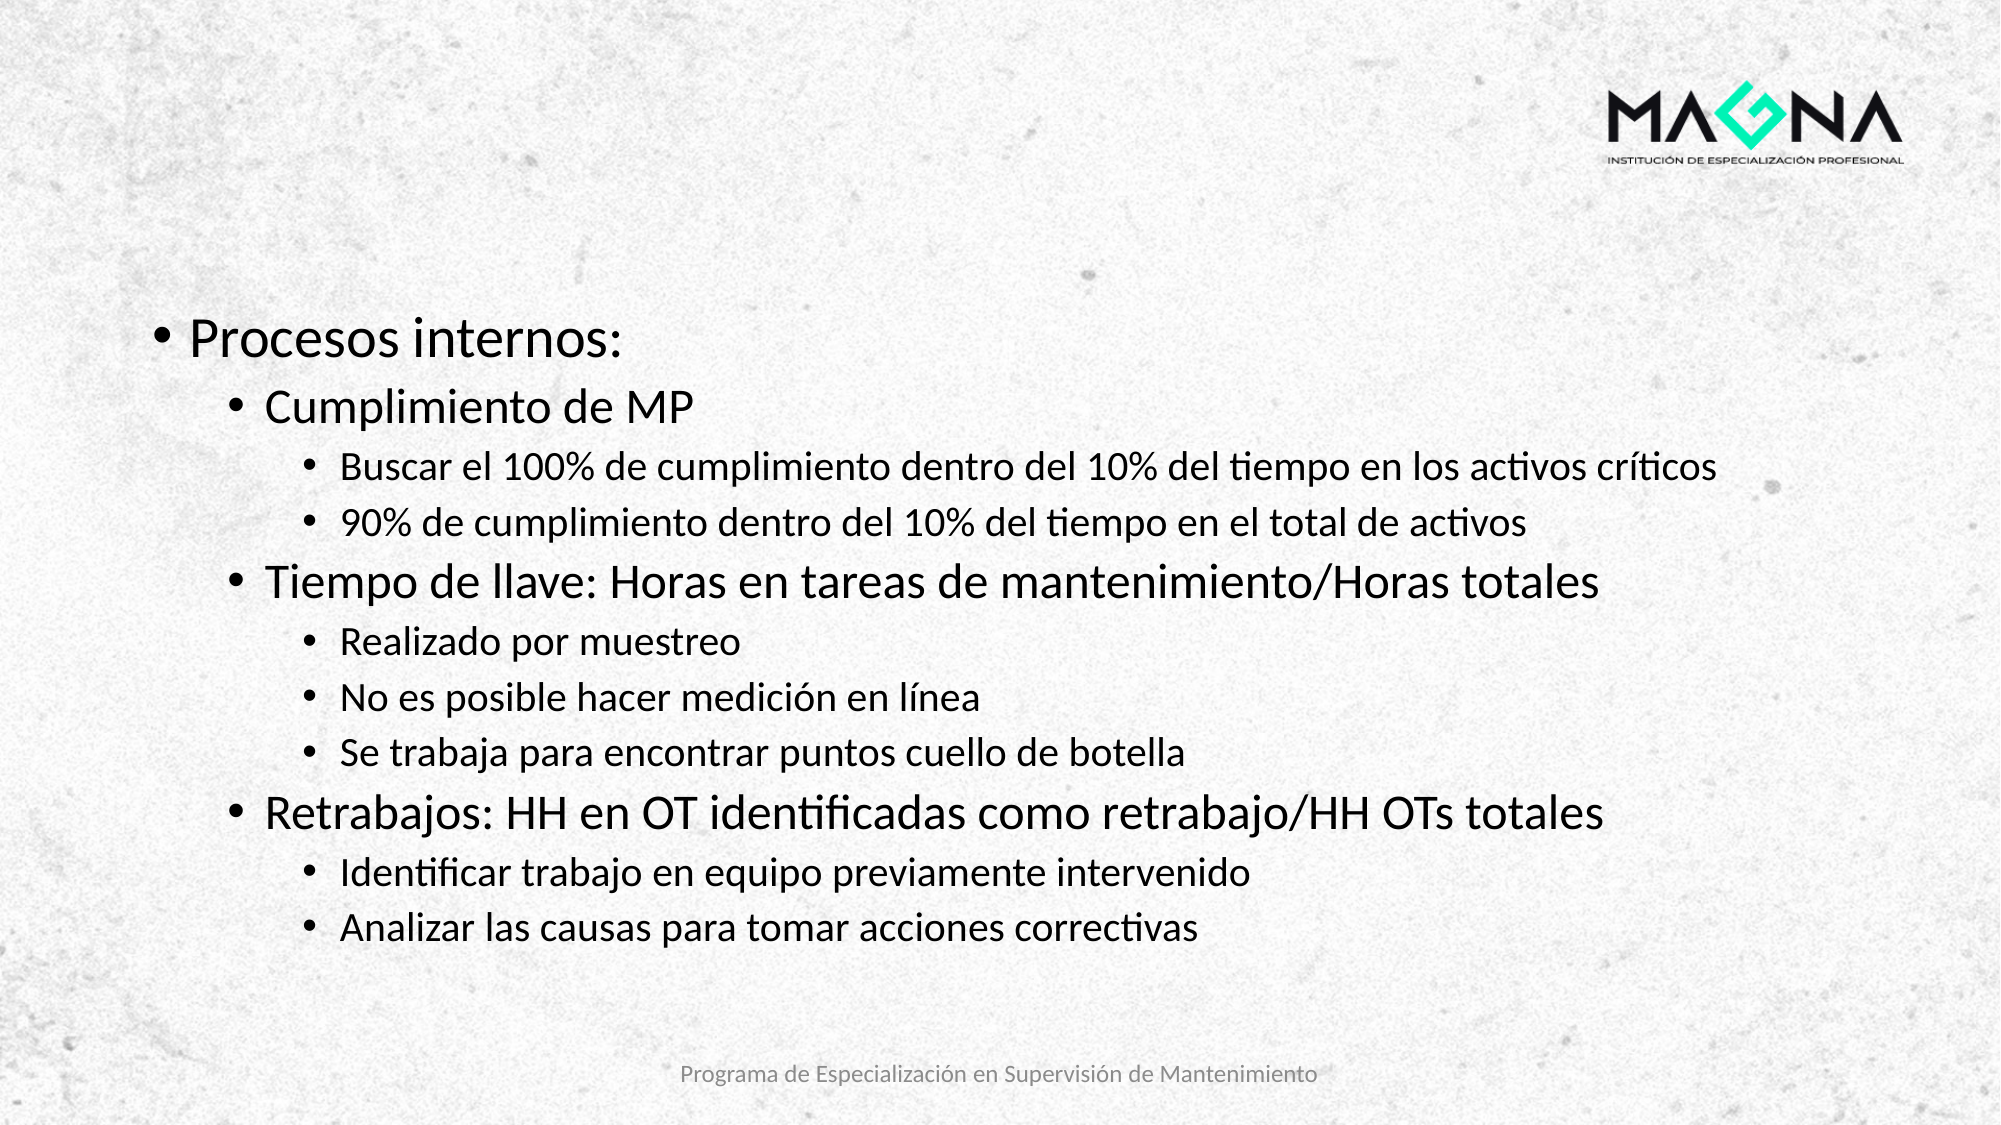

#
Procesos internos:
Cumplimiento de MP
Buscar el 100% de cumplimiento dentro del 10% del tiempo en los activos críticos
90% de cumplimiento dentro del 10% del tiempo en el total de activos
Tiempo de llave: Horas en tareas de mantenimiento/Horas totales
Realizado por muestreo
No es posible hacer medición en línea
Se trabaja para encontrar puntos cuello de botella
Retrabajos: HH en OT identificadas como retrabajo/HH OTs totales
Identificar trabajo en equipo previamente intervenido
Analizar las causas para tomar acciones correctivas